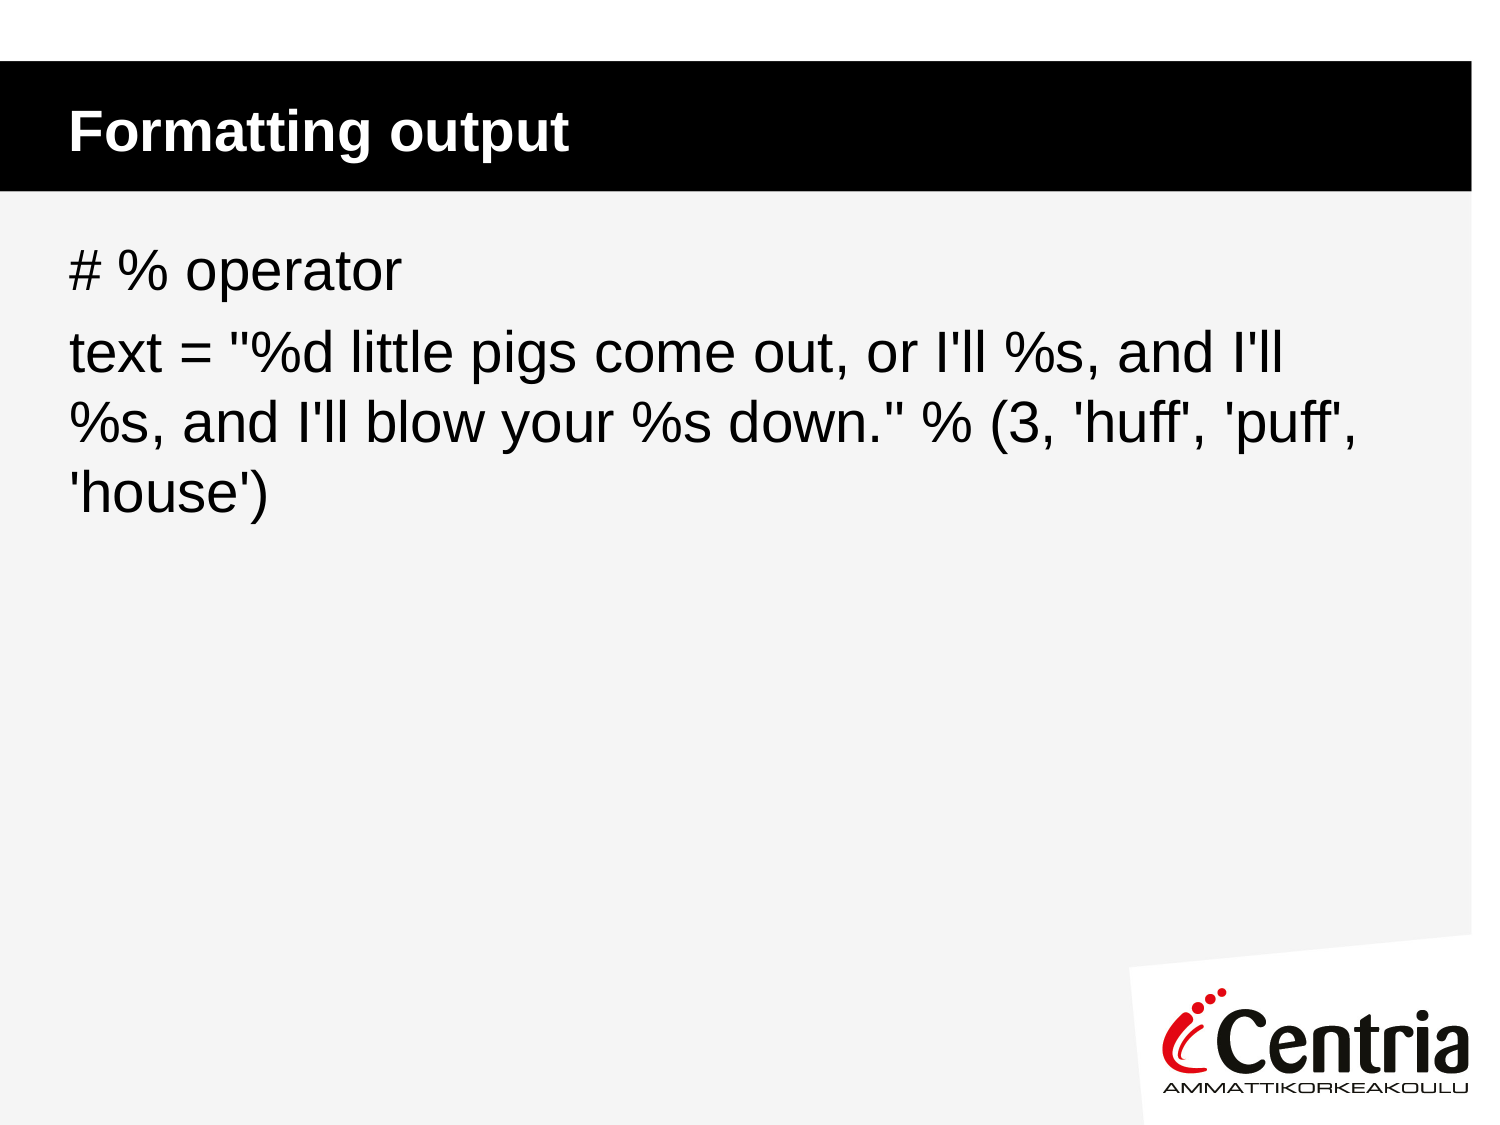

Formatting output
# % operator
text = "%d little pigs come out, or I'll %s, and I'll %s, and I'll blow your %s down." % (3, 'huff', 'puff', 'house')